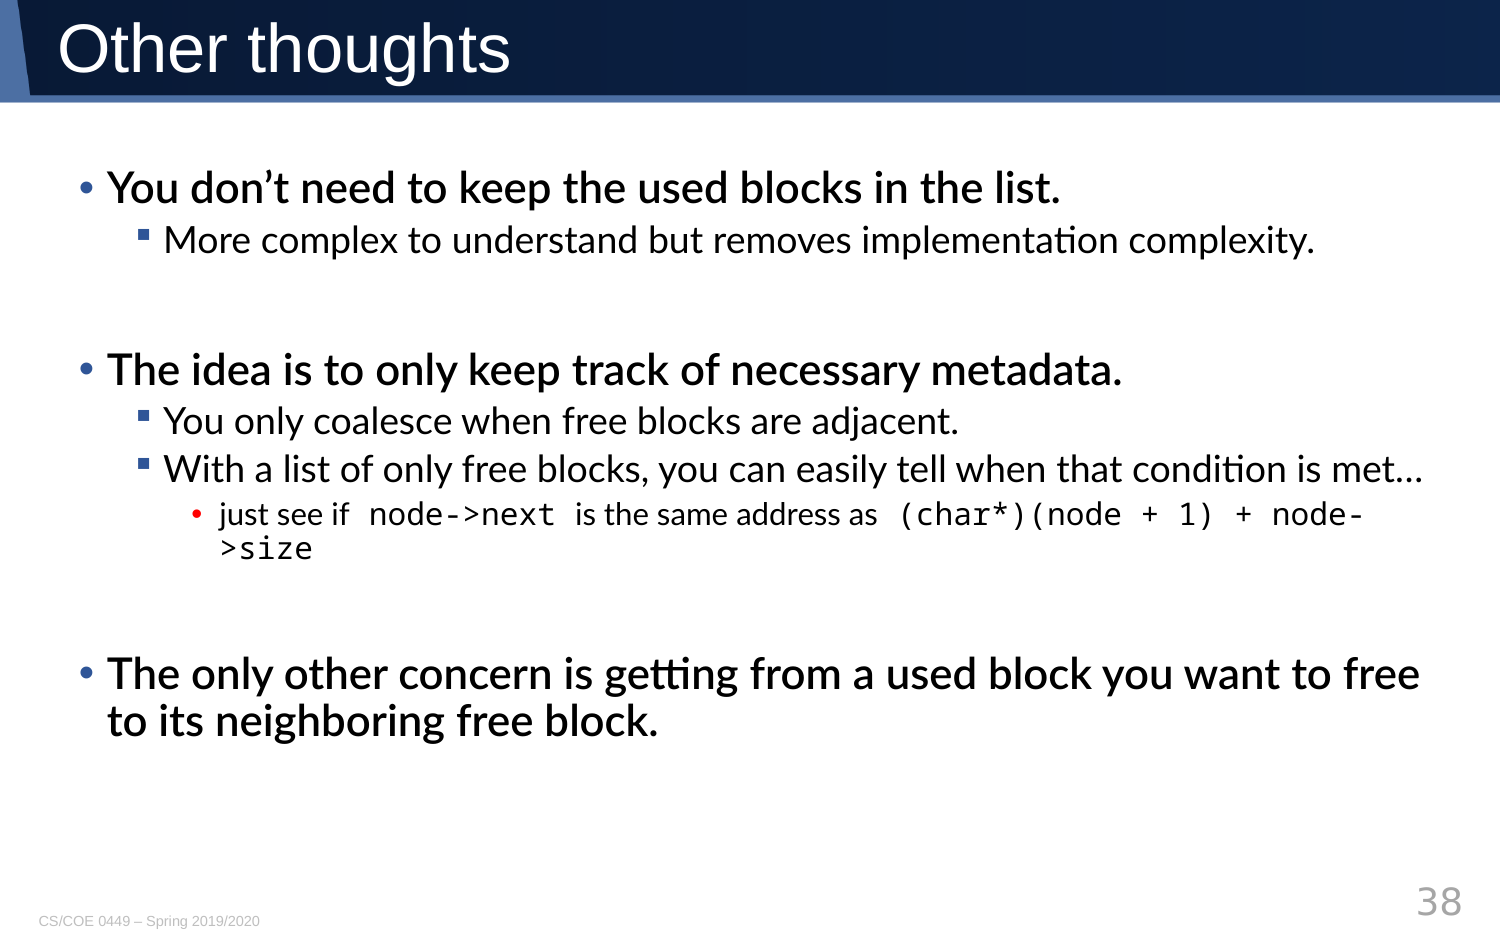

# Other thoughts
You don’t need to keep the used blocks in the list.
More complex to understand but removes implementation complexity.

The idea is to only keep track of necessary metadata.
You only coalesce when free blocks are adjacent.
With a list of only free blocks, you can easily tell when that condition is met…
just see if node->next is the same address as (char*)(node + 1) + node->size

The only other concern is getting from a used block you want to free to its neighboring free block.

38
CS/COE 0449 – Spring 2019/2020